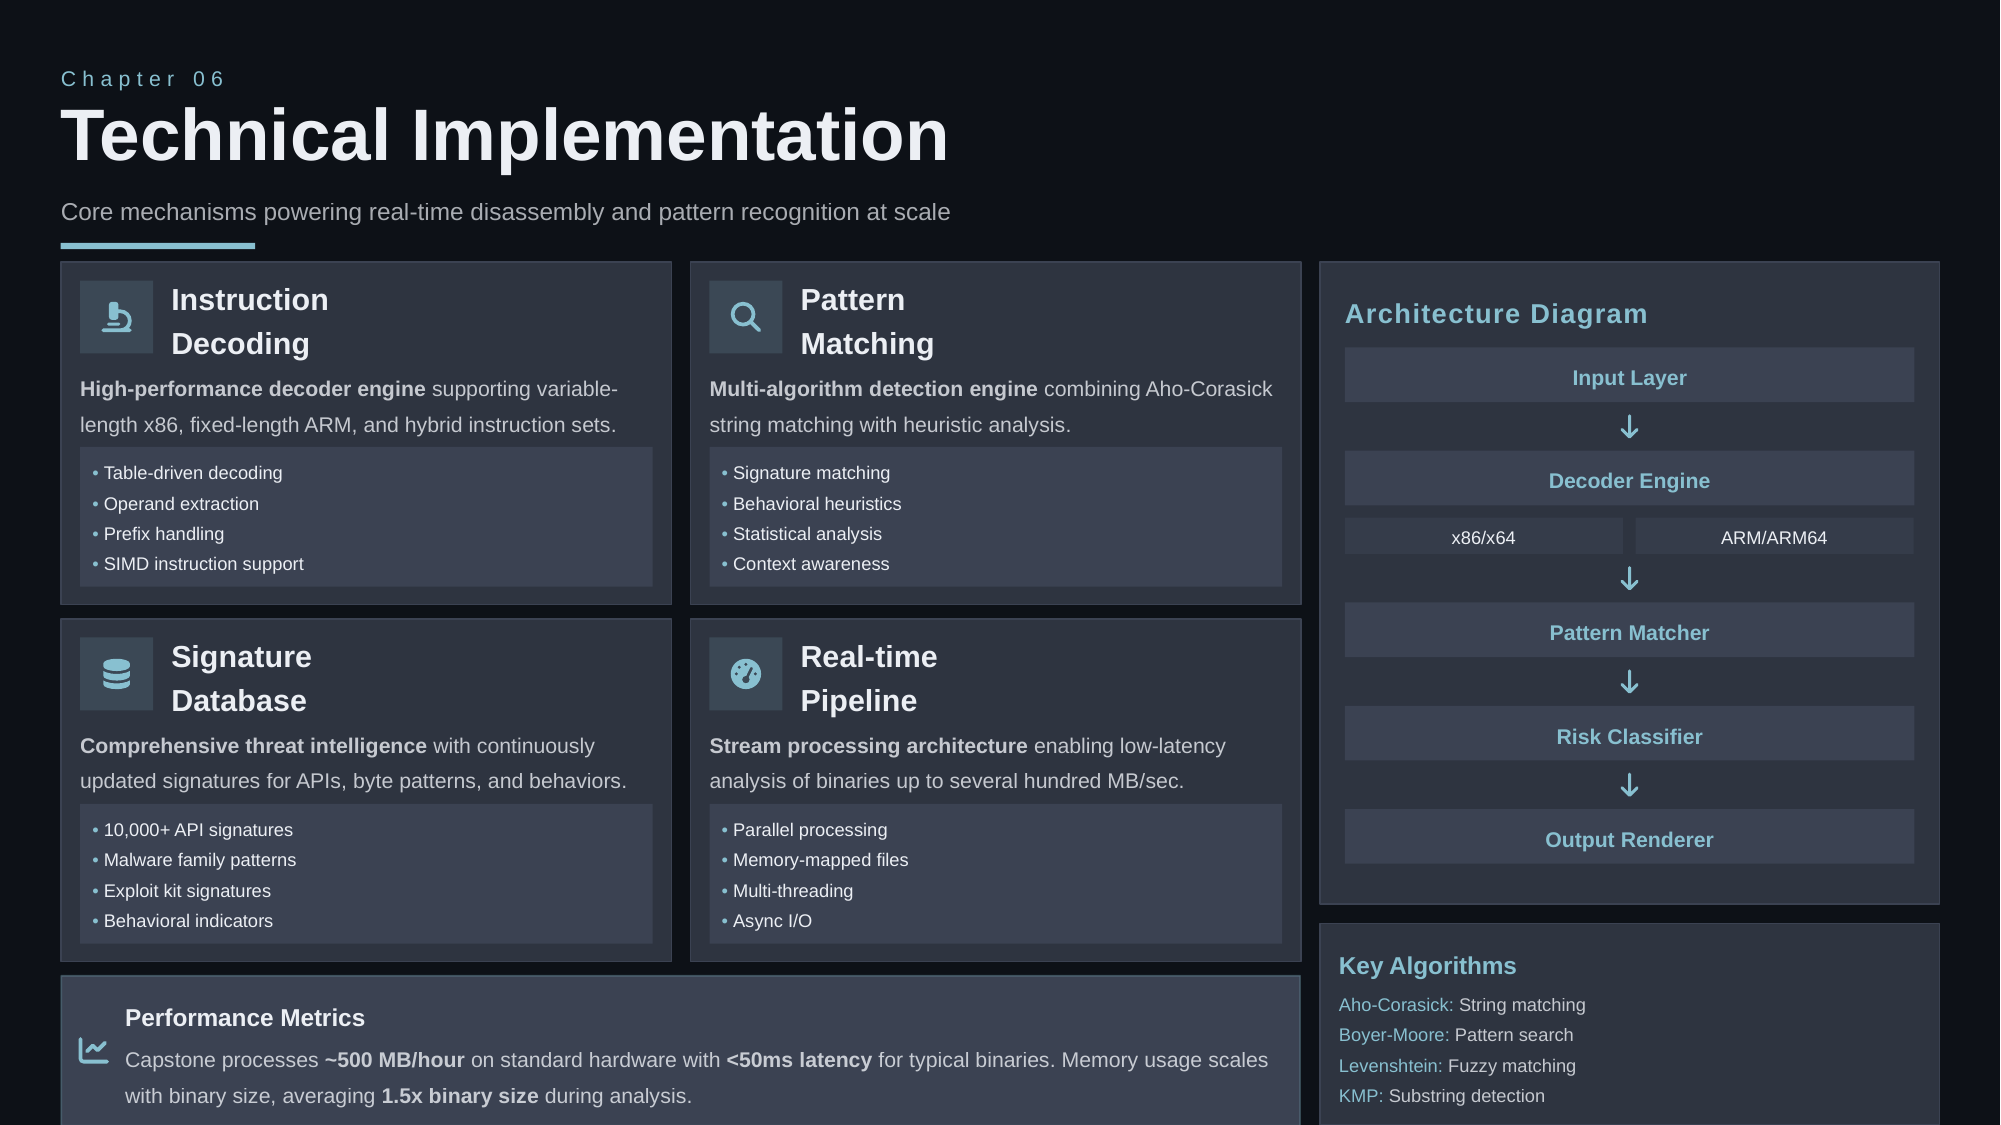

Chapter 06
Technical Implementation
Core mechanisms powering real-time disassembly and pattern recognition at scale

Architecture Diagram
Instruction Decoding
Pattern Matching

Input Layer

High-performance decoder engine supporting variable-length x86, fixed-length ARM, and hybrid instruction sets.
Multi-algorithm detection engine combining Aho-Corasick string matching with heuristic analysis.

Decoder Engine

• Table-driven decoding
• Signature matching
• Operand extraction
• Behavioral heuristics
x86/x64

ARM/ARM64

• Prefix handling
• Statistical analysis
• SIMD instruction support
• Context awareness

Pattern Matcher

Signature Database
Real-time Pipeline

Risk Classifier

Comprehensive threat intelligence with continuously updated signatures for APIs, byte patterns, and behaviors.
Stream processing architecture enabling low-latency analysis of binaries up to several hundred MB/sec.

Output Renderer

• 10,000+ API signatures
• Parallel processing
• Malware family patterns
• Memory-mapped files
• Exploit kit signatures
• Multi-threading
• Behavioral indicators
• Async I/O

Key Algorithms

Aho-Corasick: String matching
Performance Metrics
Boyer-Moore: Pattern search

Capstone processes ~500 MB/hour on standard hardware with <50ms latency for typical binaries. Memory usage scales with binary size, averaging 1.5x binary size during analysis.
Levenshtein: Fuzzy matching
KMP: Substring detection